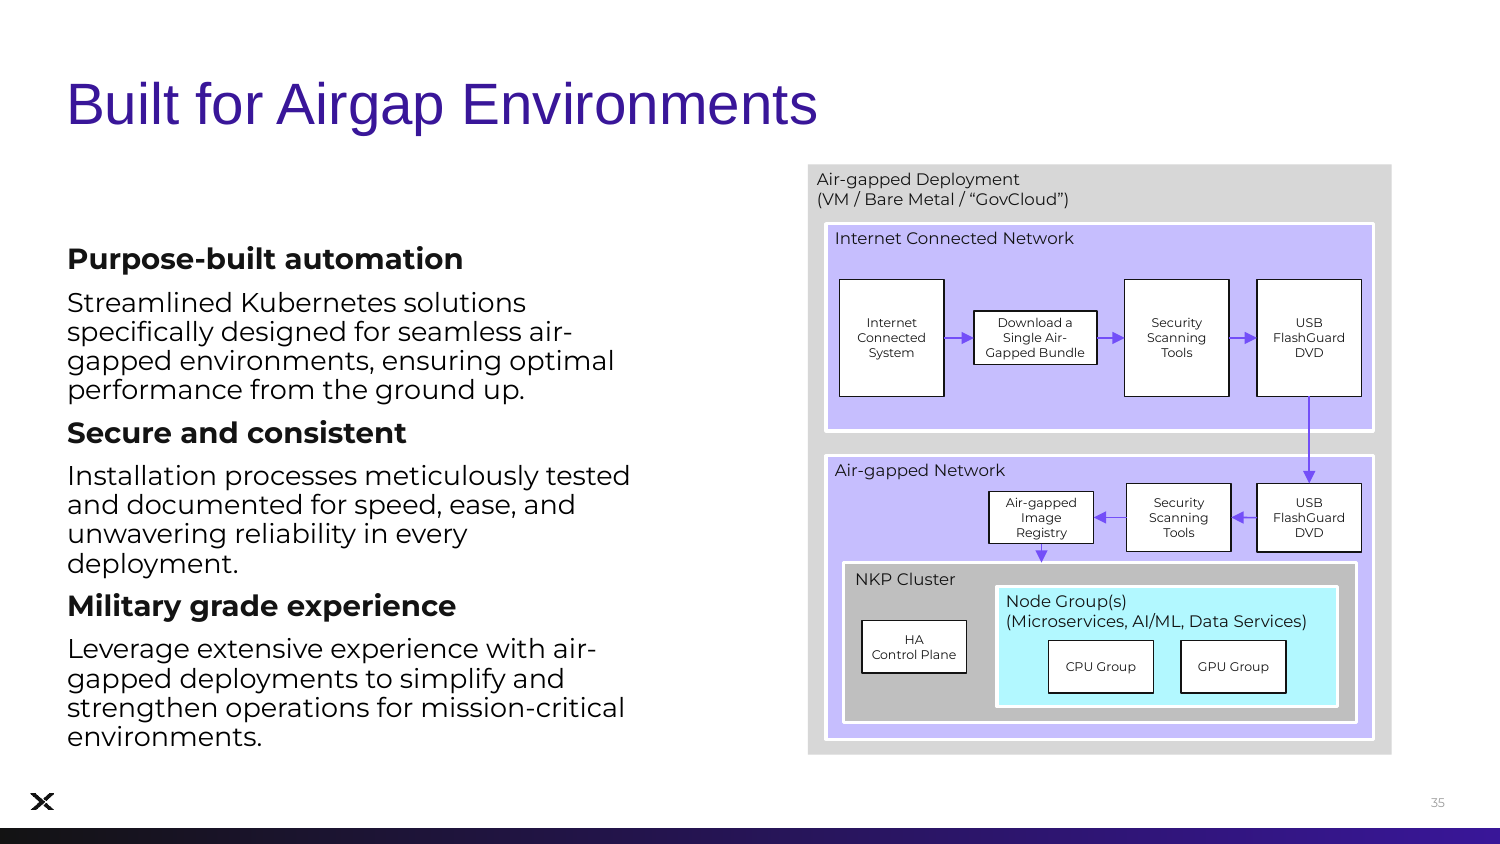

# Built for Airgap Environments
Air-gapped Deployment
(VM / Bare Metal / “GovCloud”)

Internet Connected Network
Purpose-built automation
Streamlined Kubernetes solutions specifically designed for seamless air-gapped environments, ensuring optimal performance from the ground up.
Secure and consistent
Installation processes meticulously tested and documented for speed, ease, and unwavering reliability in every deployment.
Military grade experience
Leverage extensive experience with air-gapped deployments to simplify and strengthen operations for mission-critical environments.
Internet
Connected
System
Security Scanning Tools
USB
FlashGuard
DVD
Download a Single Air-Gapped Bundle
Air-gapped Network
Security Scanning Tools
USB
FlashGuard
DVD
Air-gapped Image Registry

NKP Cluster
Node Group(s)
(Microservices, AI/ML, Data Services)
CPU Group
GPU Group
HA
Control Plane
35